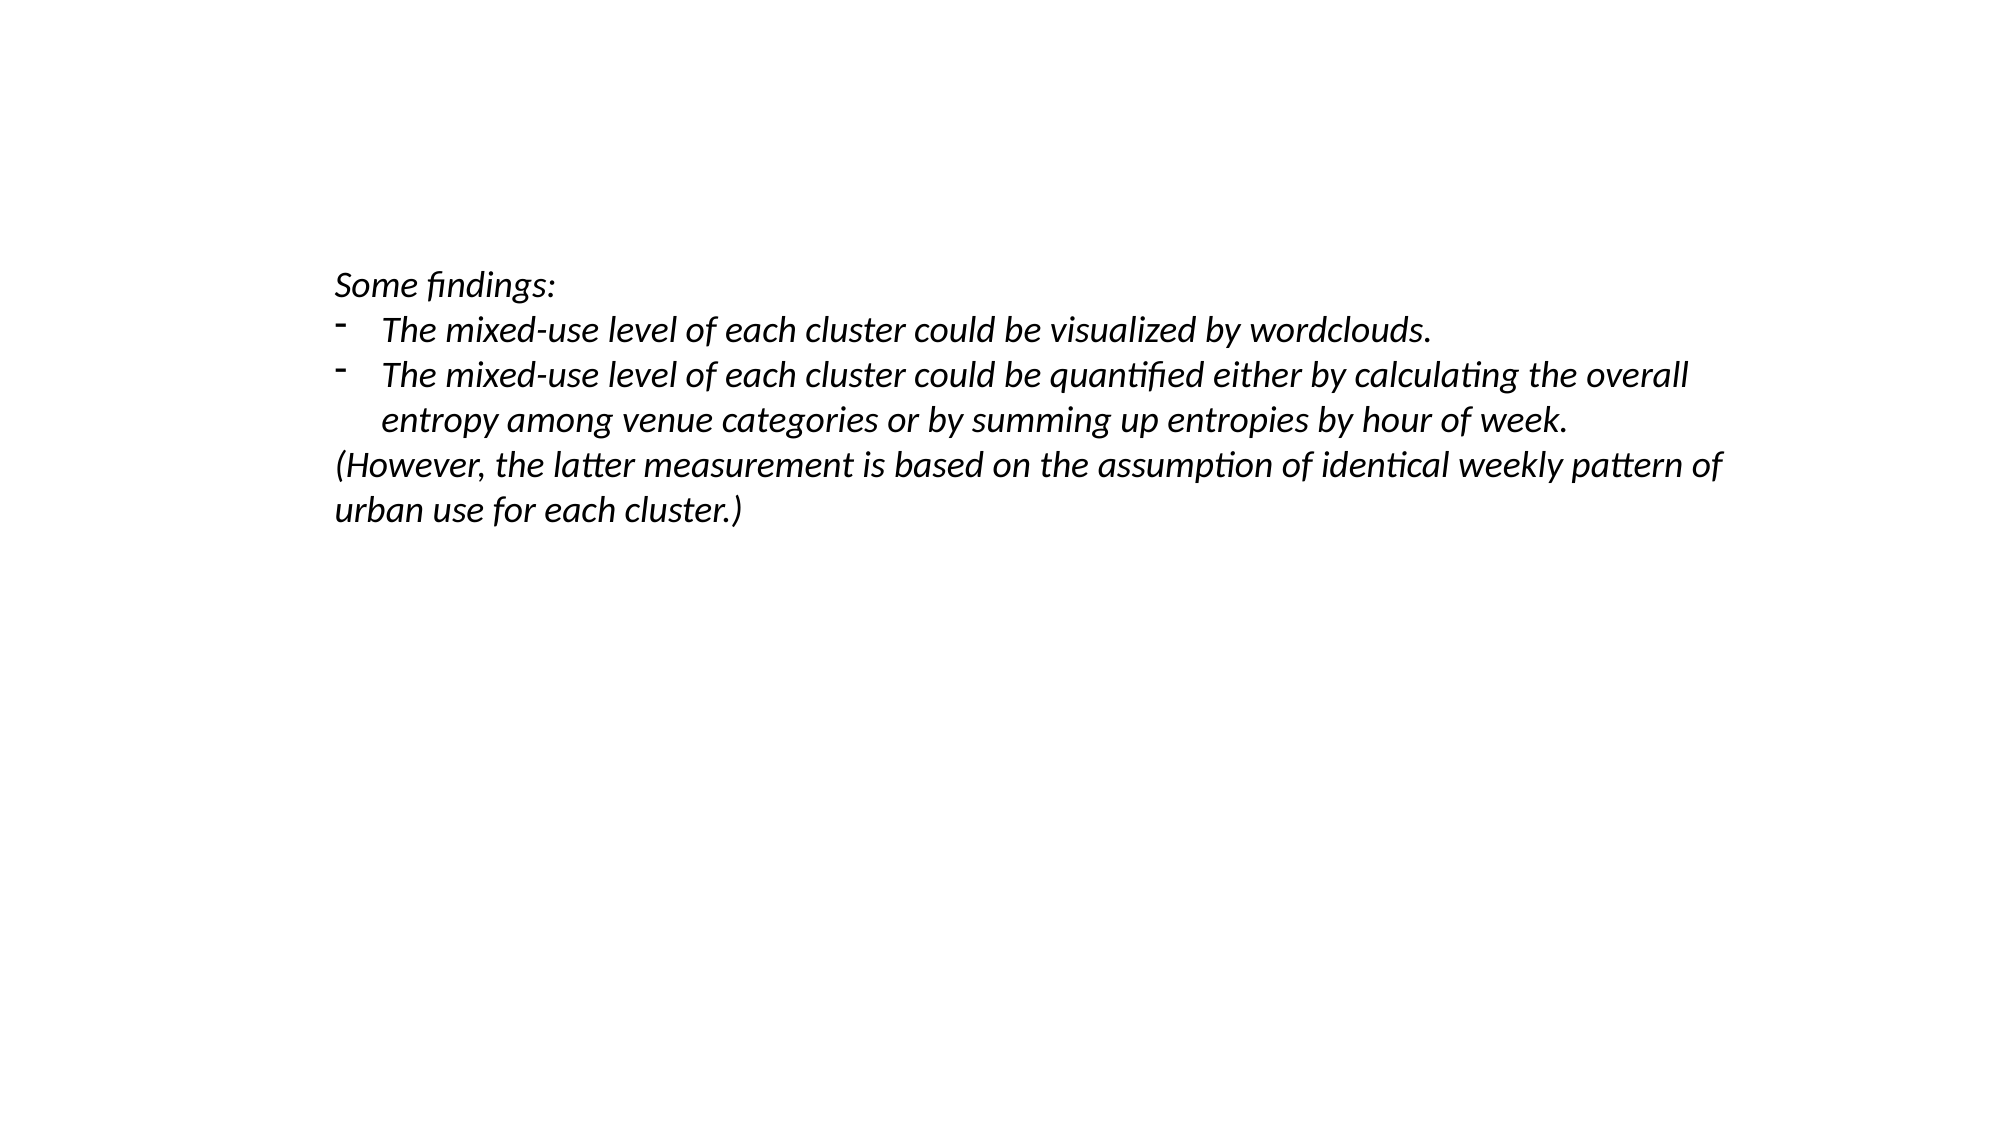

Some findings:
The mixed-use level of each cluster could be visualized by wordclouds.
The mixed-use level of each cluster could be quantified either by calculating the overall entropy among venue categories or by summing up entropies by hour of week.
(However, the latter measurement is based on the assumption of identical weekly pattern of urban use for each cluster.)